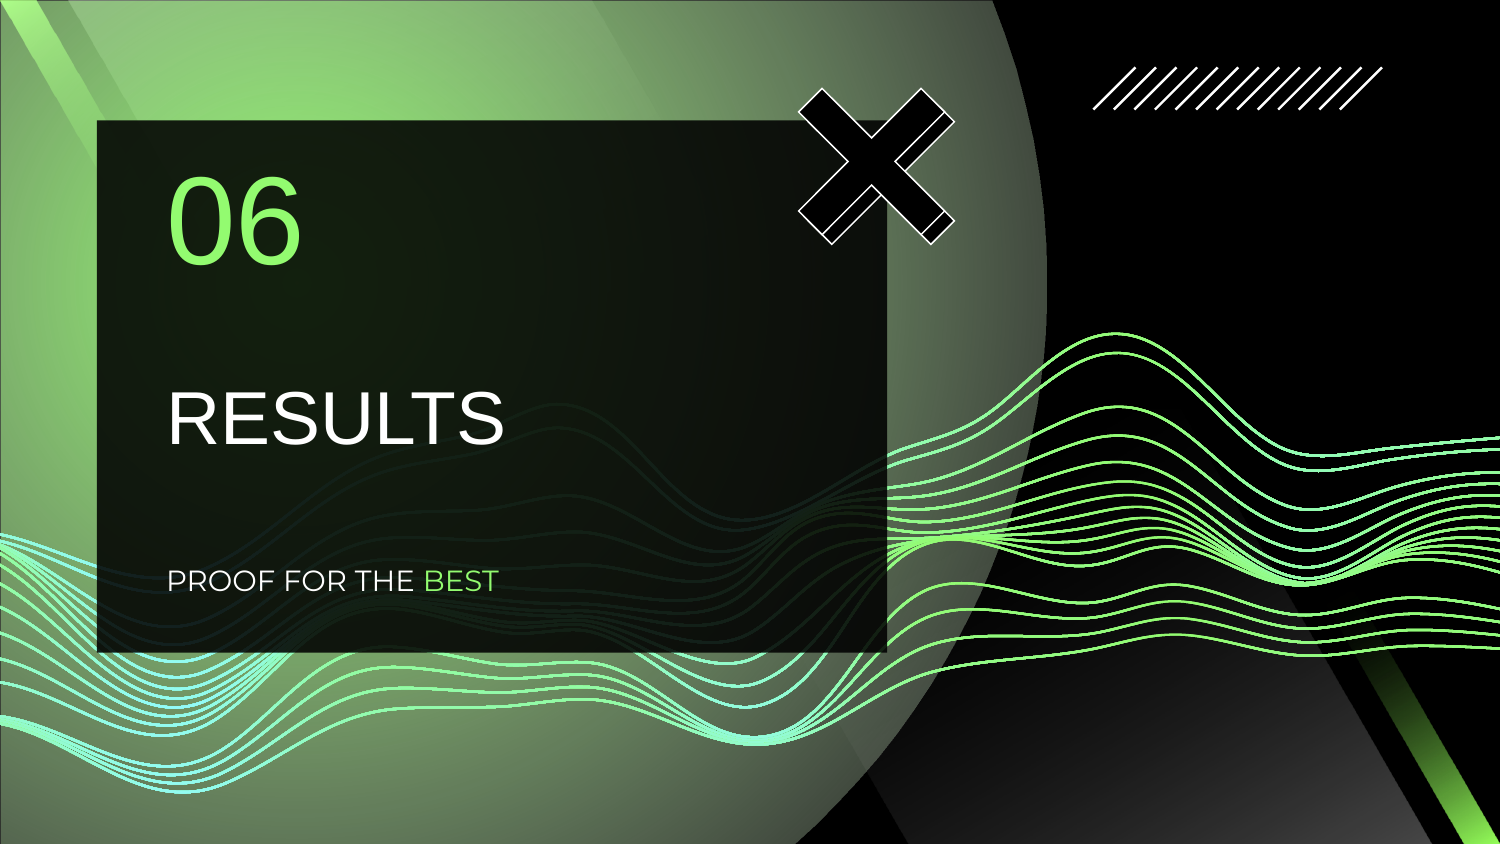

06
# RESULTS

PROOF FOR THE BEST